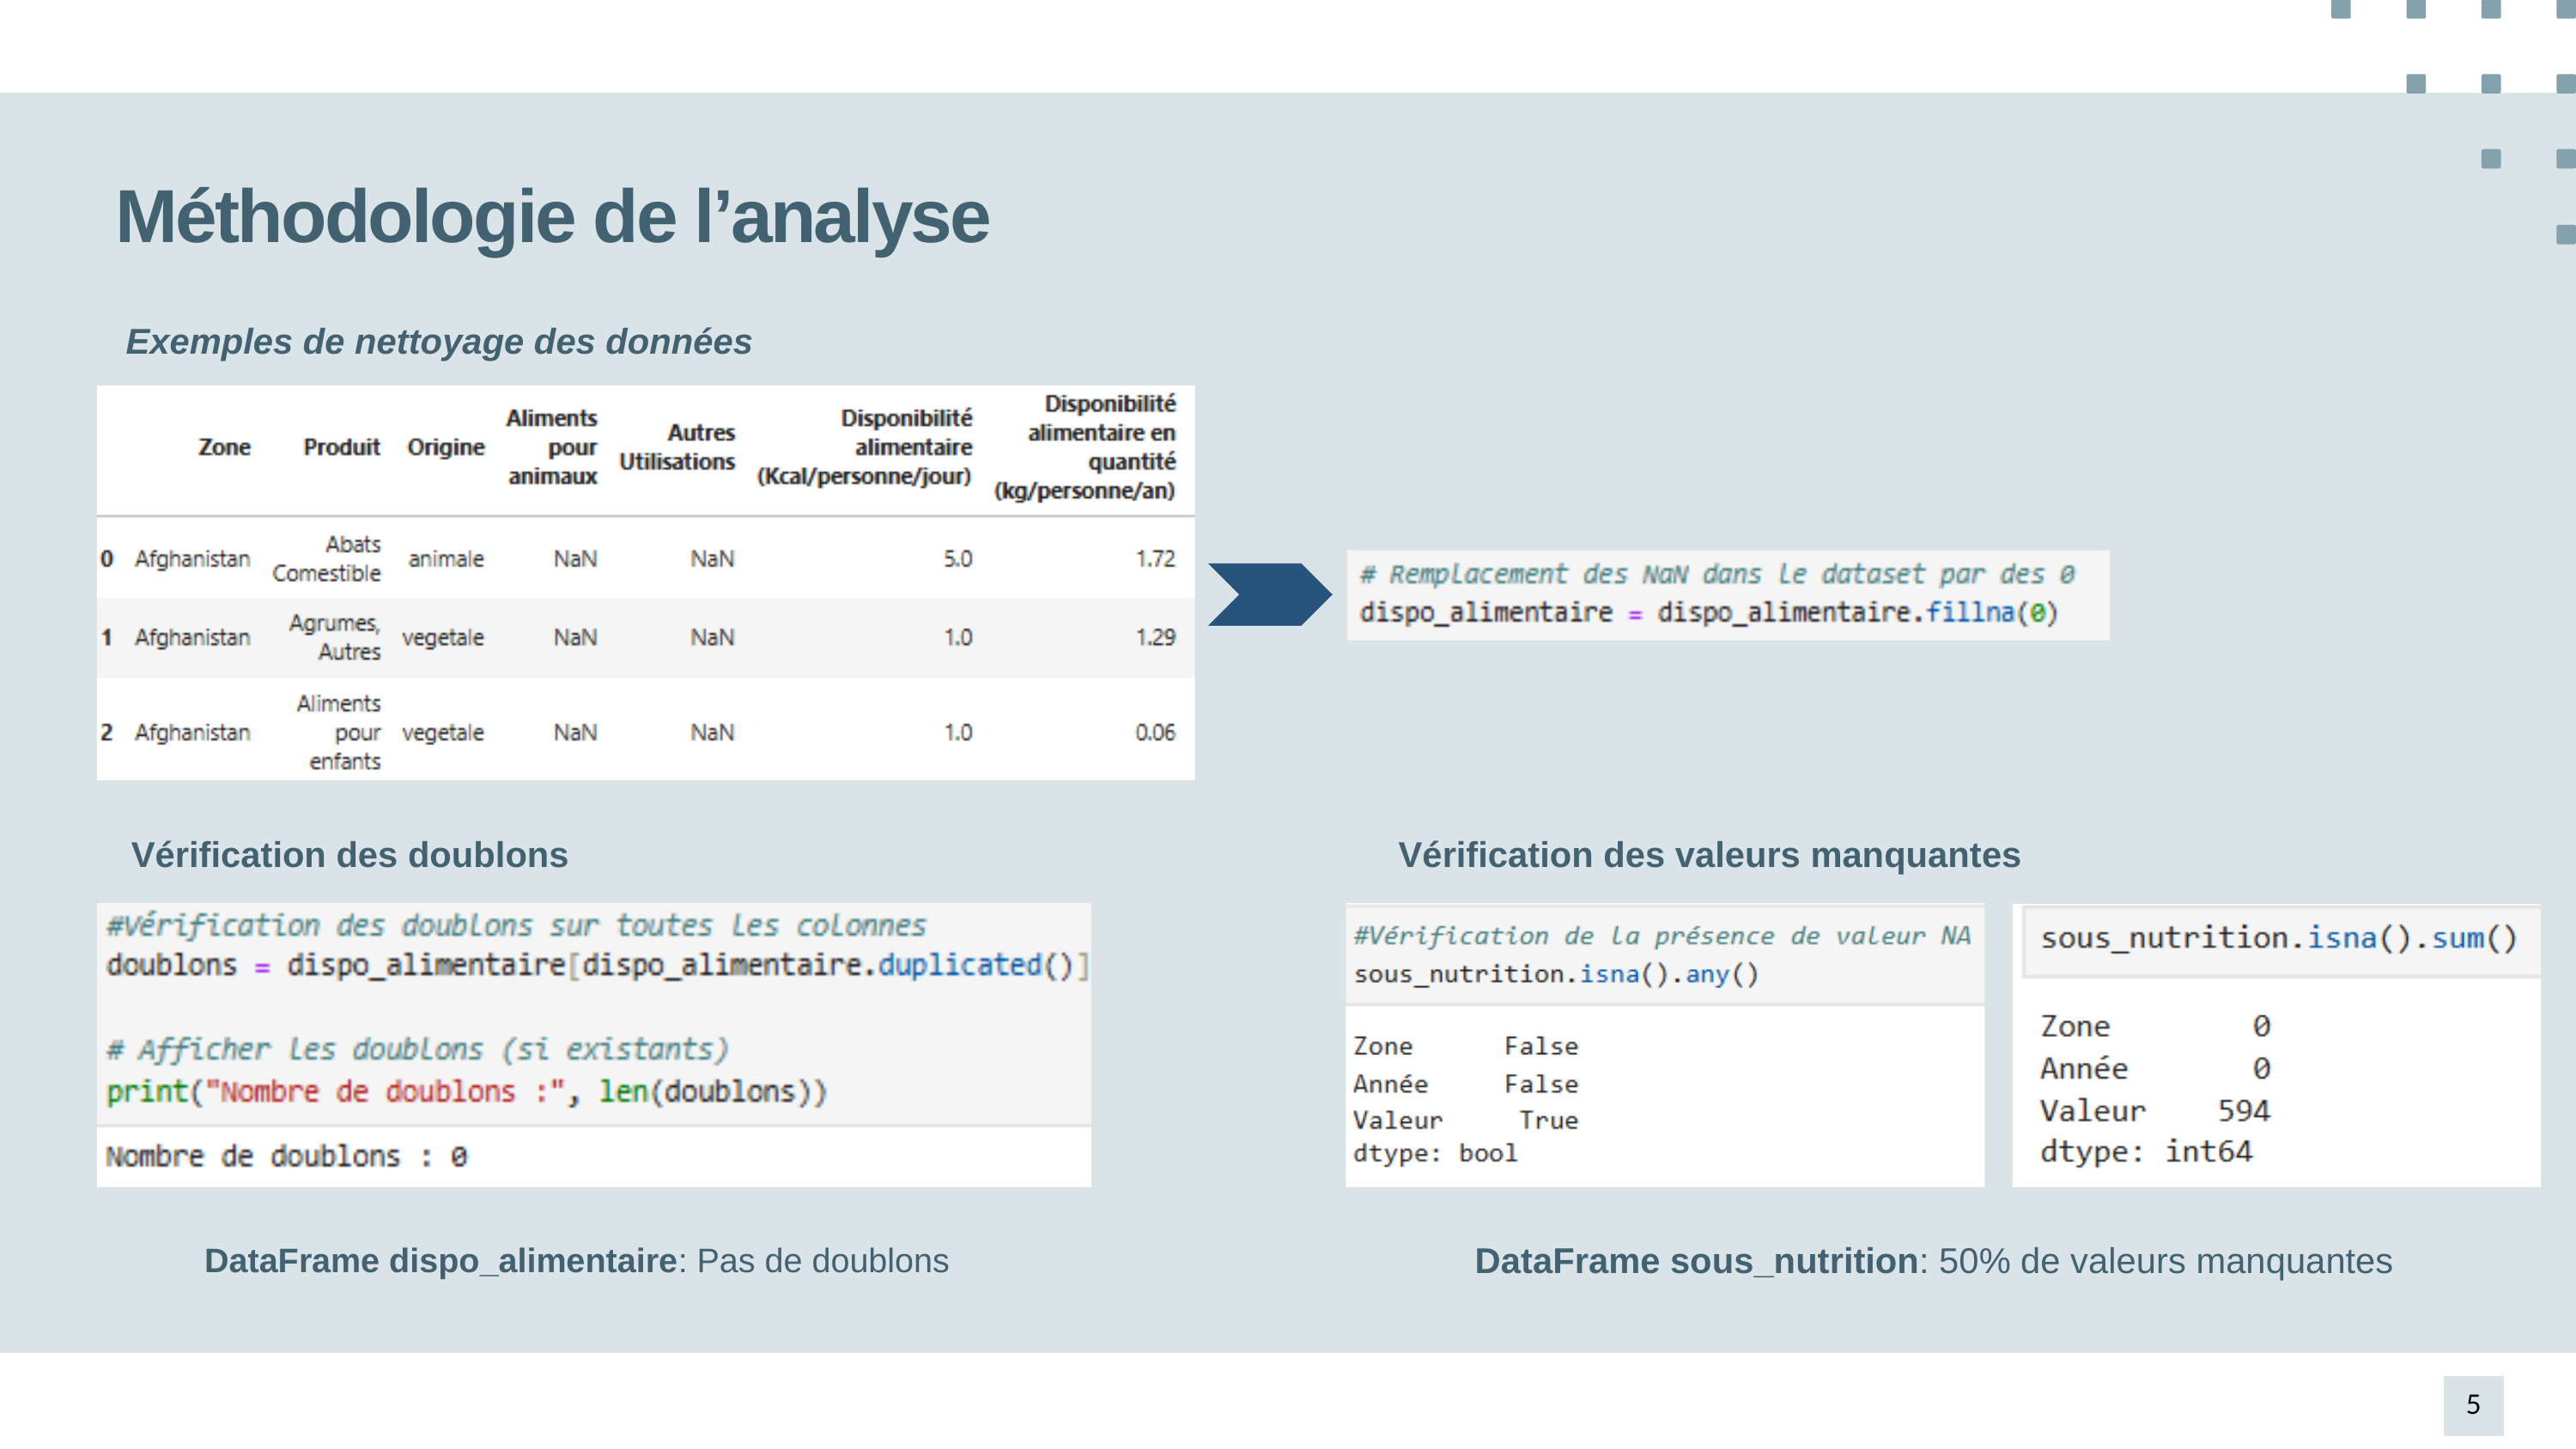

Méthodologie de l’analyse
Exemples de nettoyage des données

Vérification des doublons
Vérification des valeurs manquantes

DataFrame sous_nutrition: 50% de valeurs manquantes
DataFrame dispo_alimentaire: Pas de doublons

5